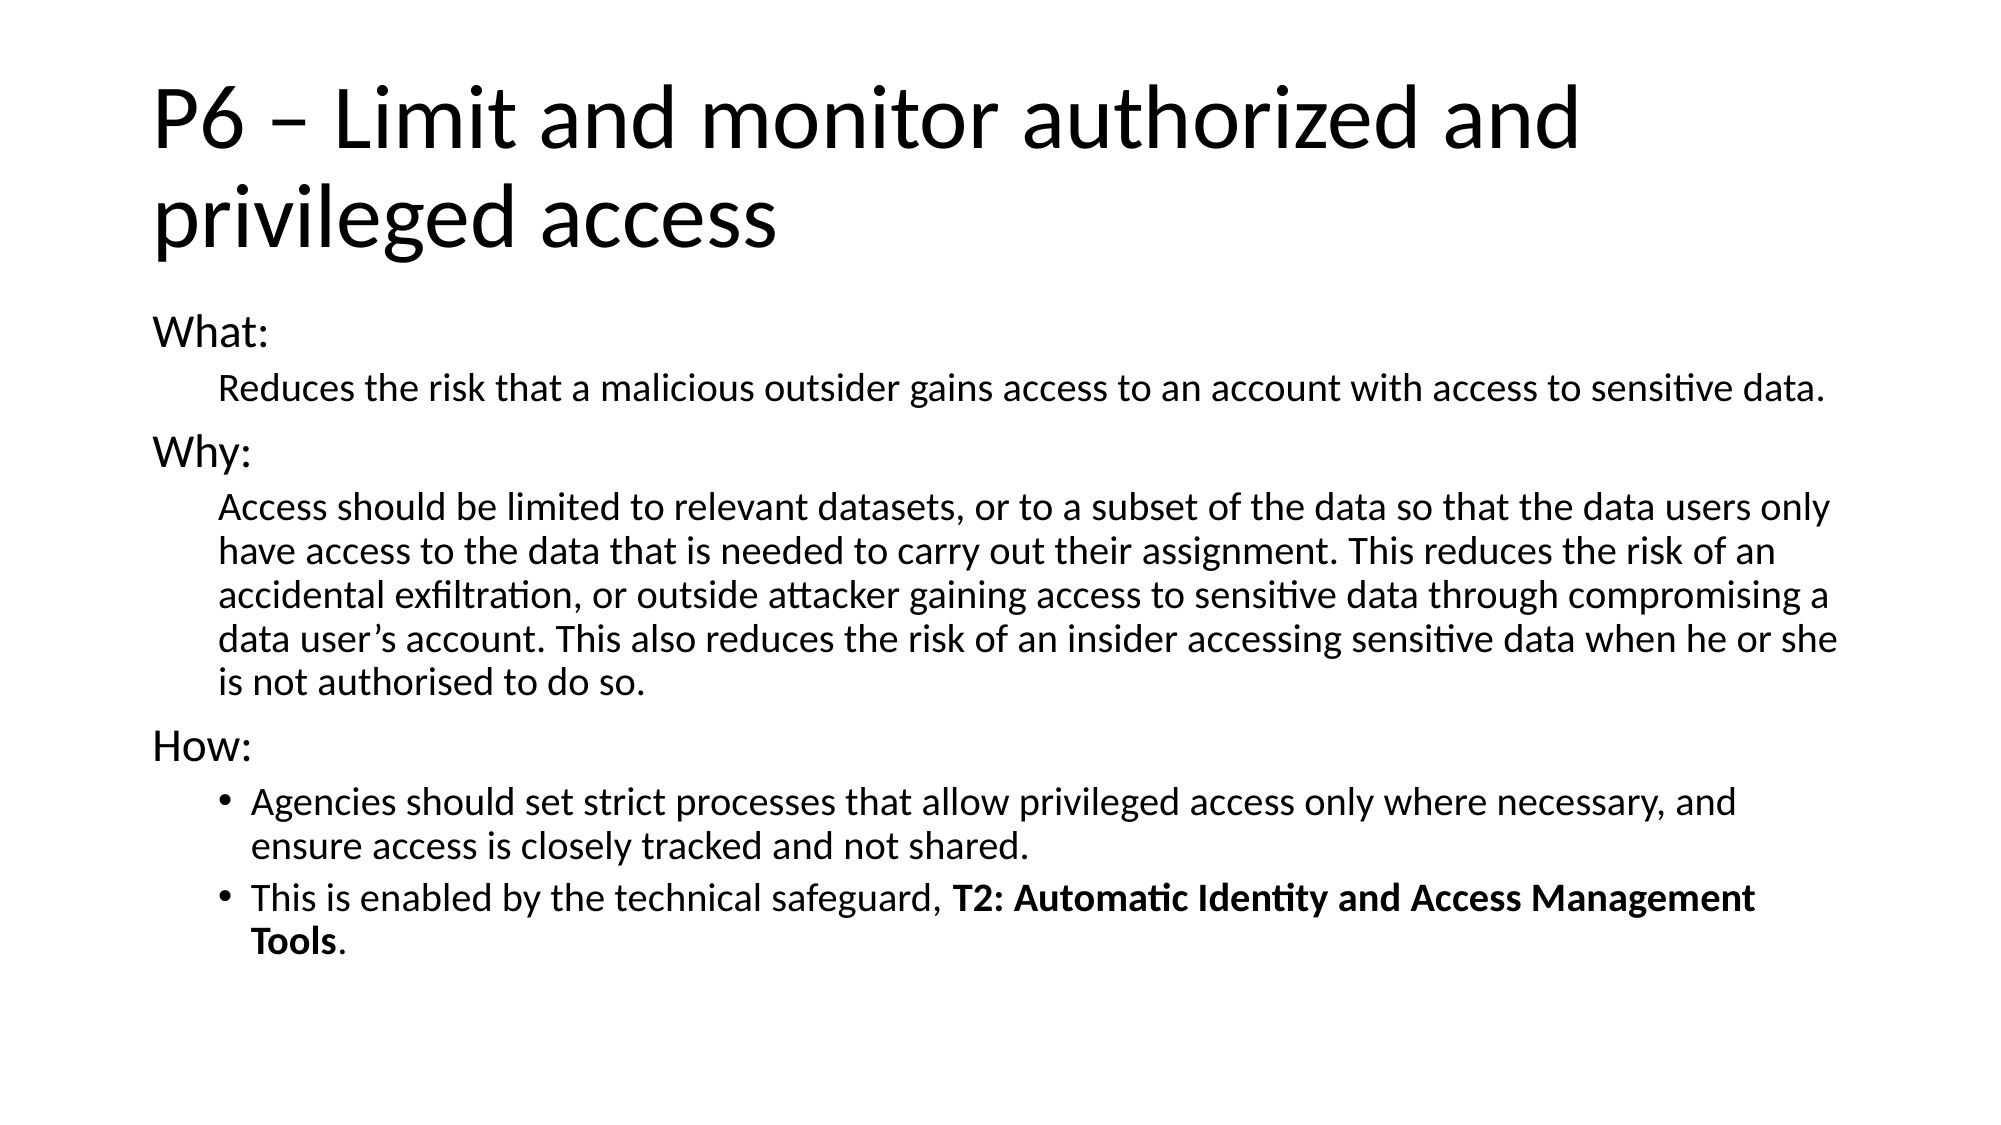

# P6 – Limit and monitor authorized and privileged access
What:
Reduces the risk that a malicious outsider gains access to an account with access to sensitive data.
Why:
Access should be limited to relevant datasets, or to a subset of the data so that the data users only have access to the data that is needed to carry out their assignment. This reduces the risk of an accidental exfiltration, or outside attacker gaining access to sensitive data through compromising a data user’s account. This also reduces the risk of an insider accessing sensitive data when he or she is not authorised to do so.
How:
Agencies should set strict processes that allow privileged access only where necessary, and ensure access is closely tracked and not shared.
This is enabled by the technical safeguard, T2: Automatic Identity and Access Management Tools.